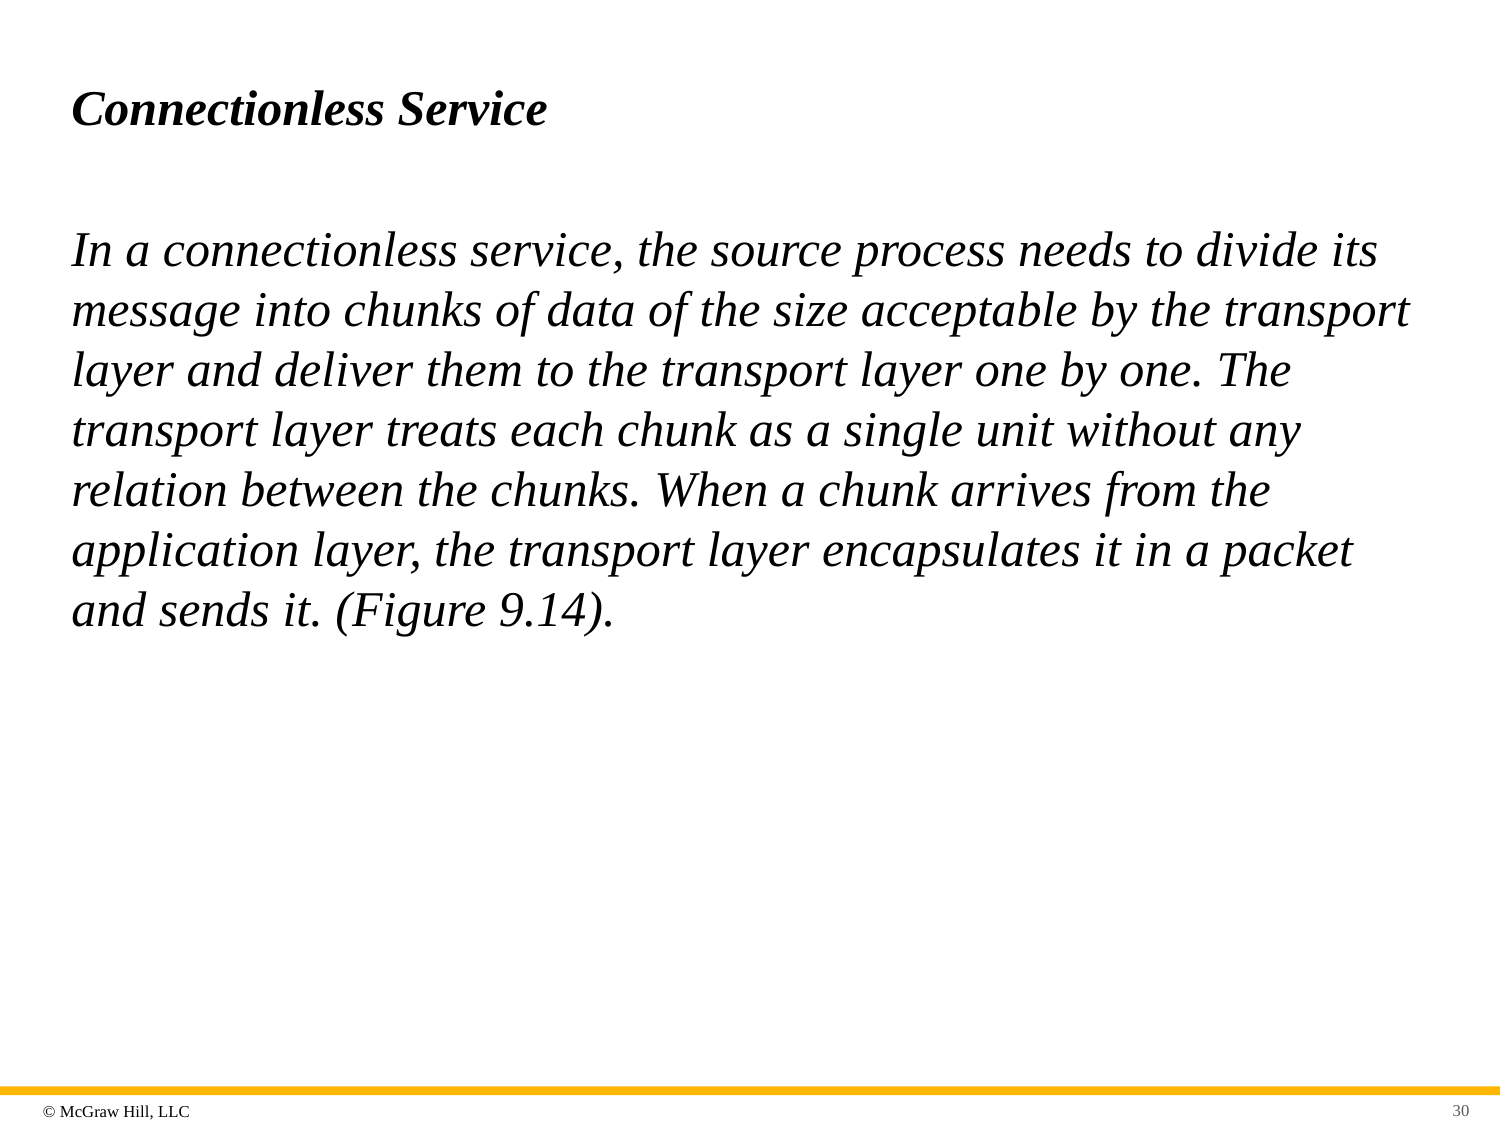

# Connectionless Service
In a connectionless service, the source process needs to divide its message into chunks of data of the size acceptable by the transport layer and deliver them to the transport layer one by one. The transport layer treats each chunk as a single unit without any relation between the chunks. When a chunk arrives from the application layer, the transport layer encapsulates it in a packet and sends it. (Figure 9.14).
30